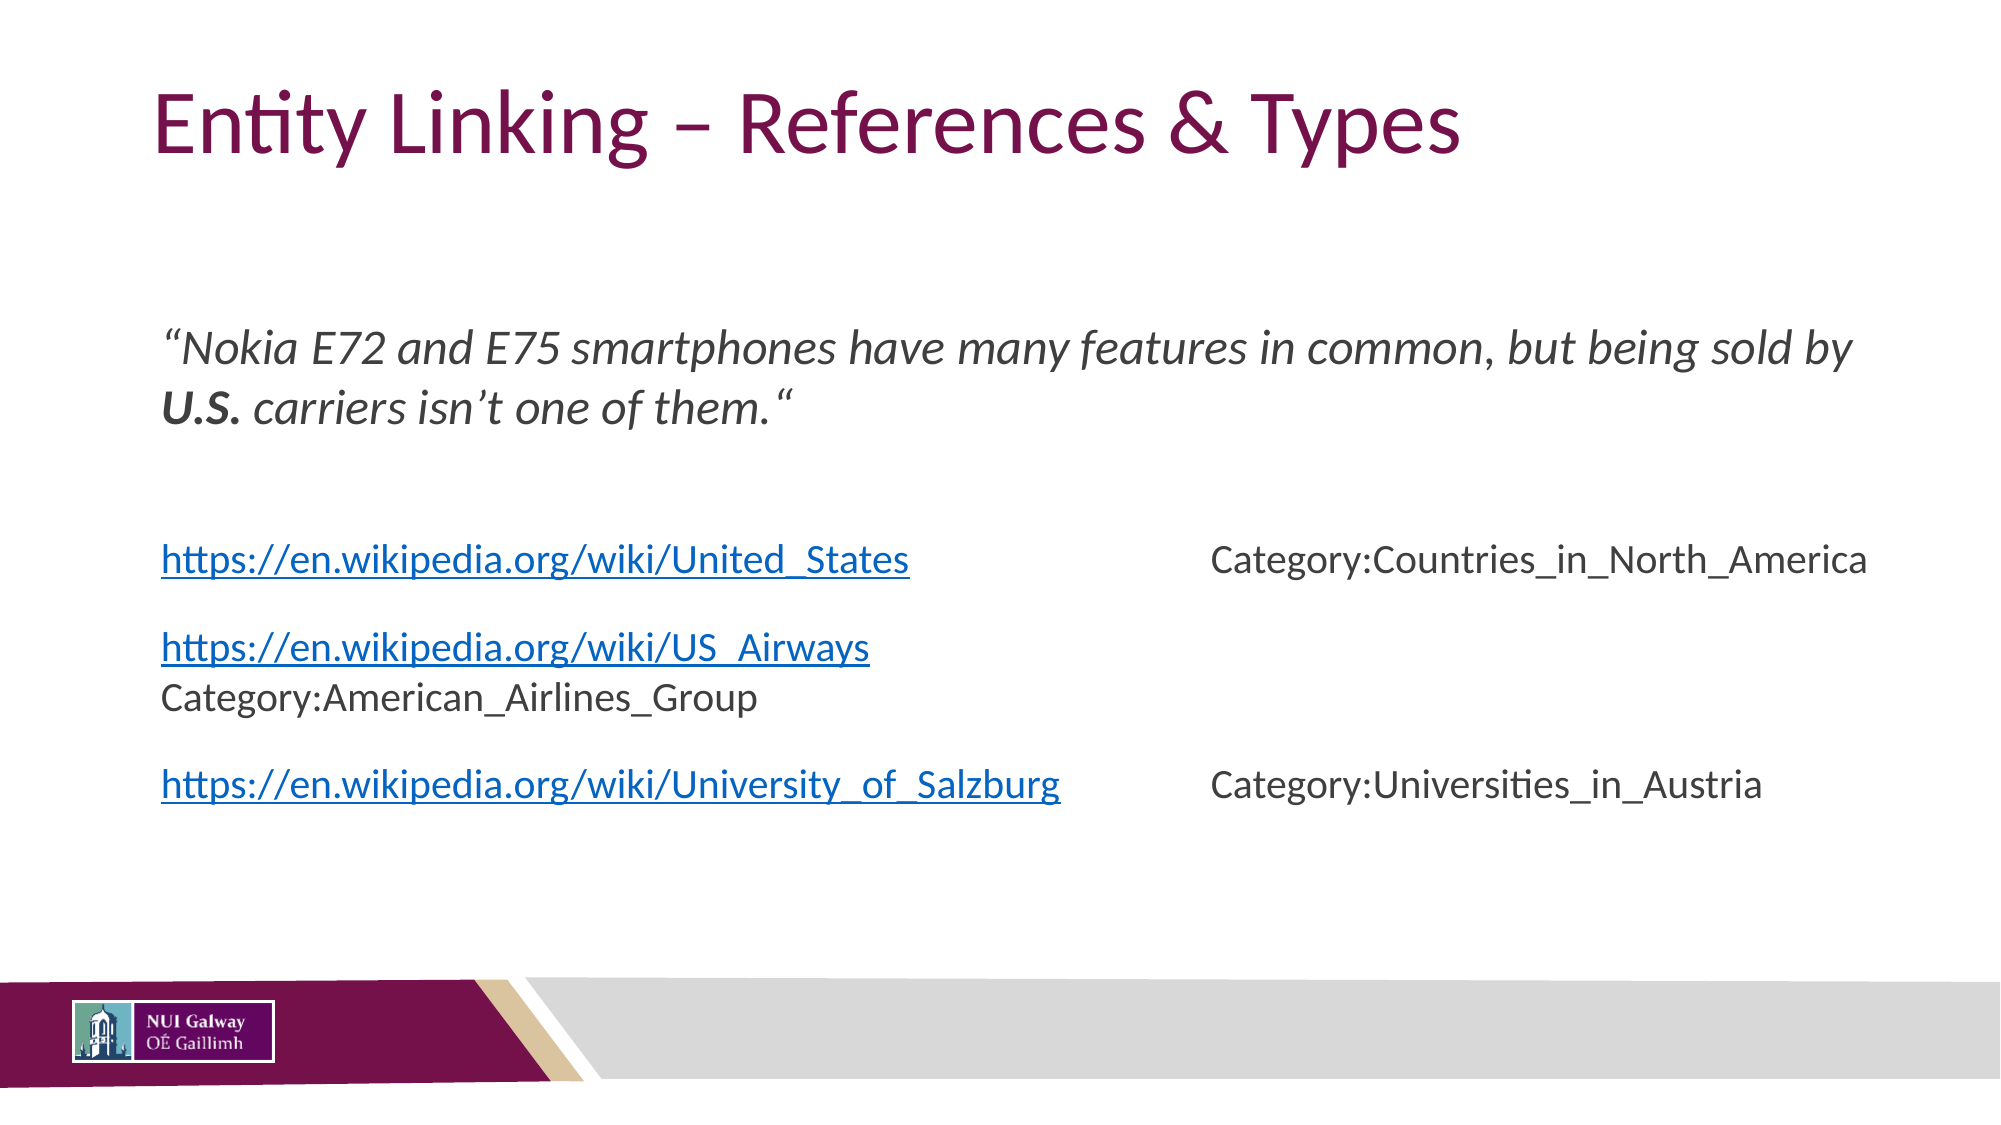

# Entity Linking – References & Types
“Nokia E72 and E75 smartphones have many features in common, but being sold by U.S. carriers isn’t one of them.“

https://en.wikipedia.org/wiki/United_States			Category:Countries_in_North_America
https://en.wikipedia.org/wiki/US_Airways				Category:American_Airlines_Group
https://en.wikipedia.org/wiki/University_of_Salzburg	Category:Universities_in_Austria